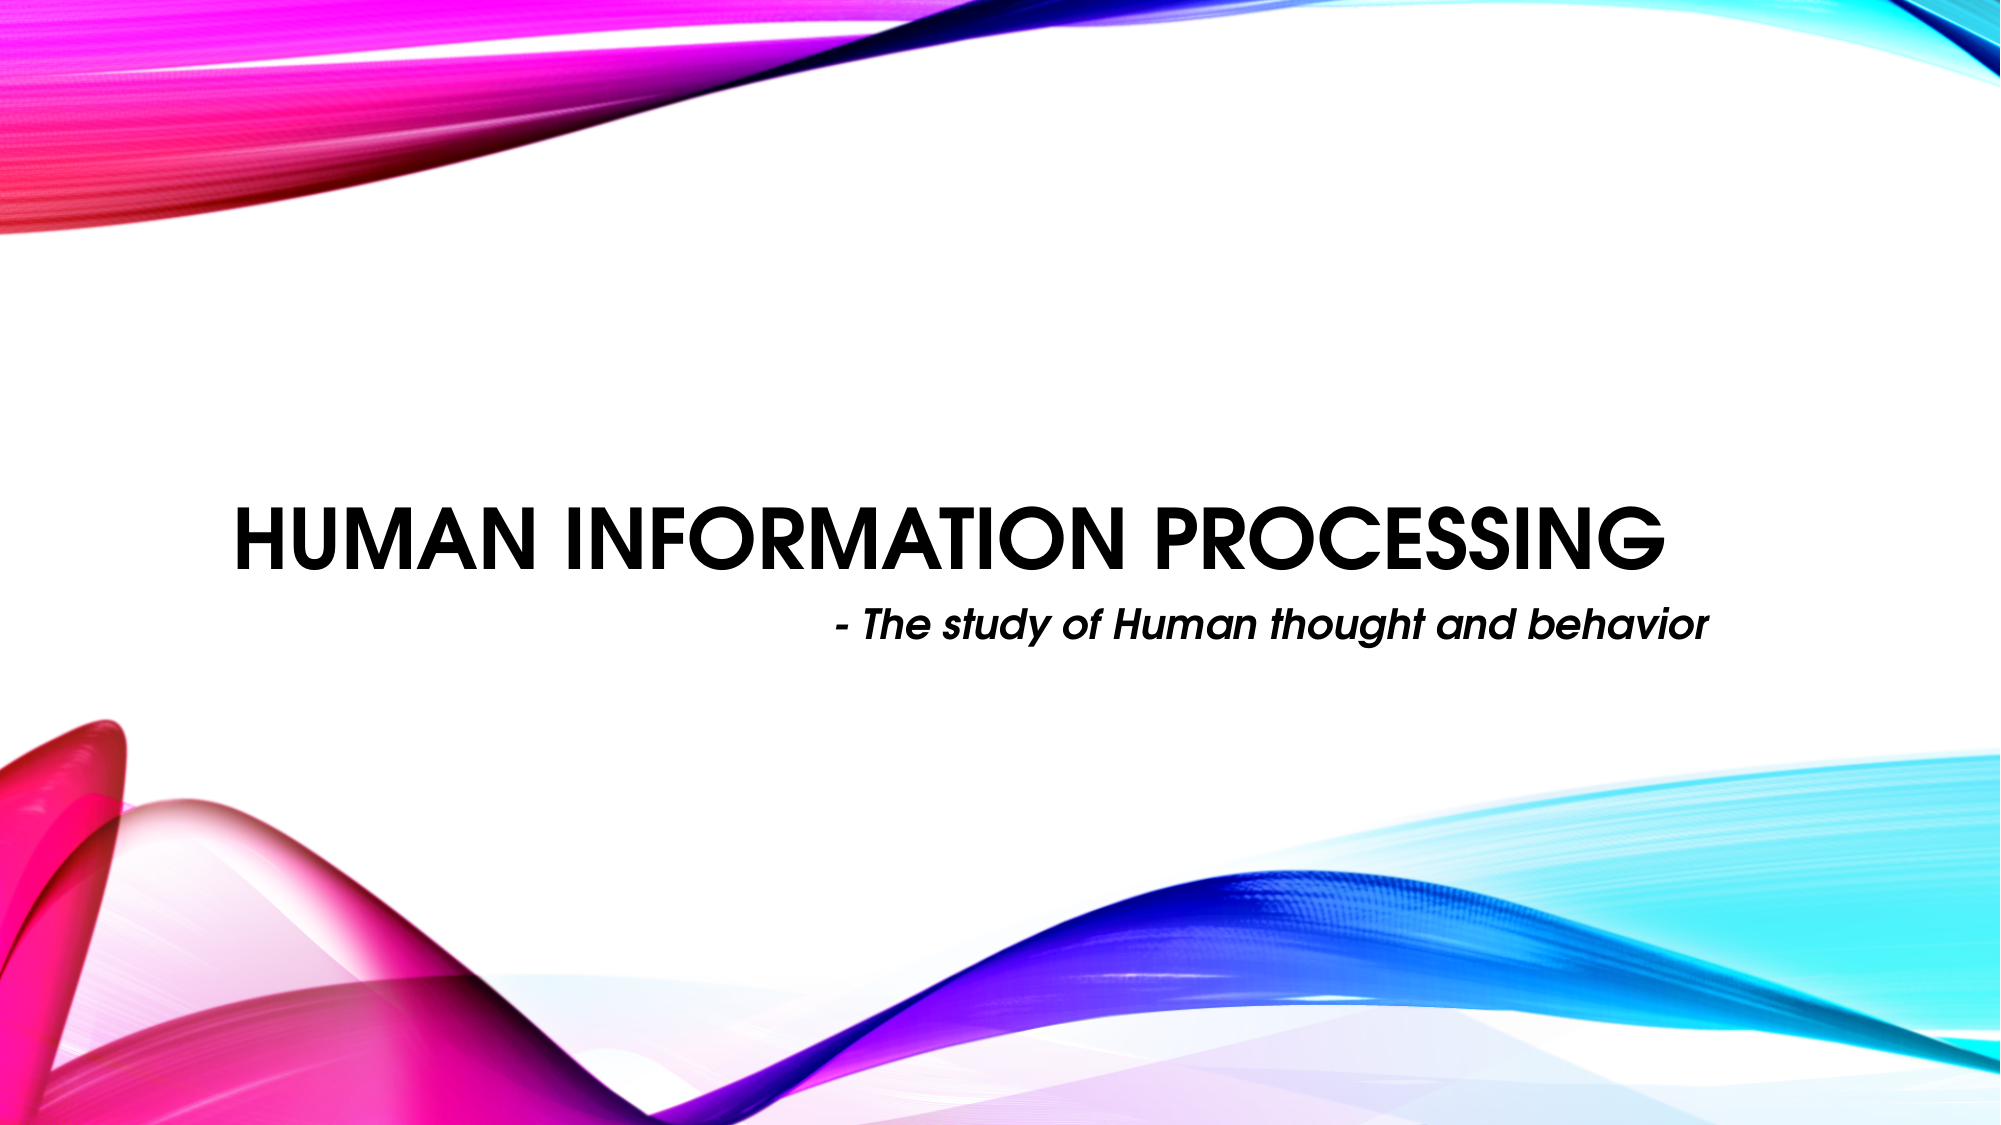

# Human Information Processing
- The study of Human thought and behavior